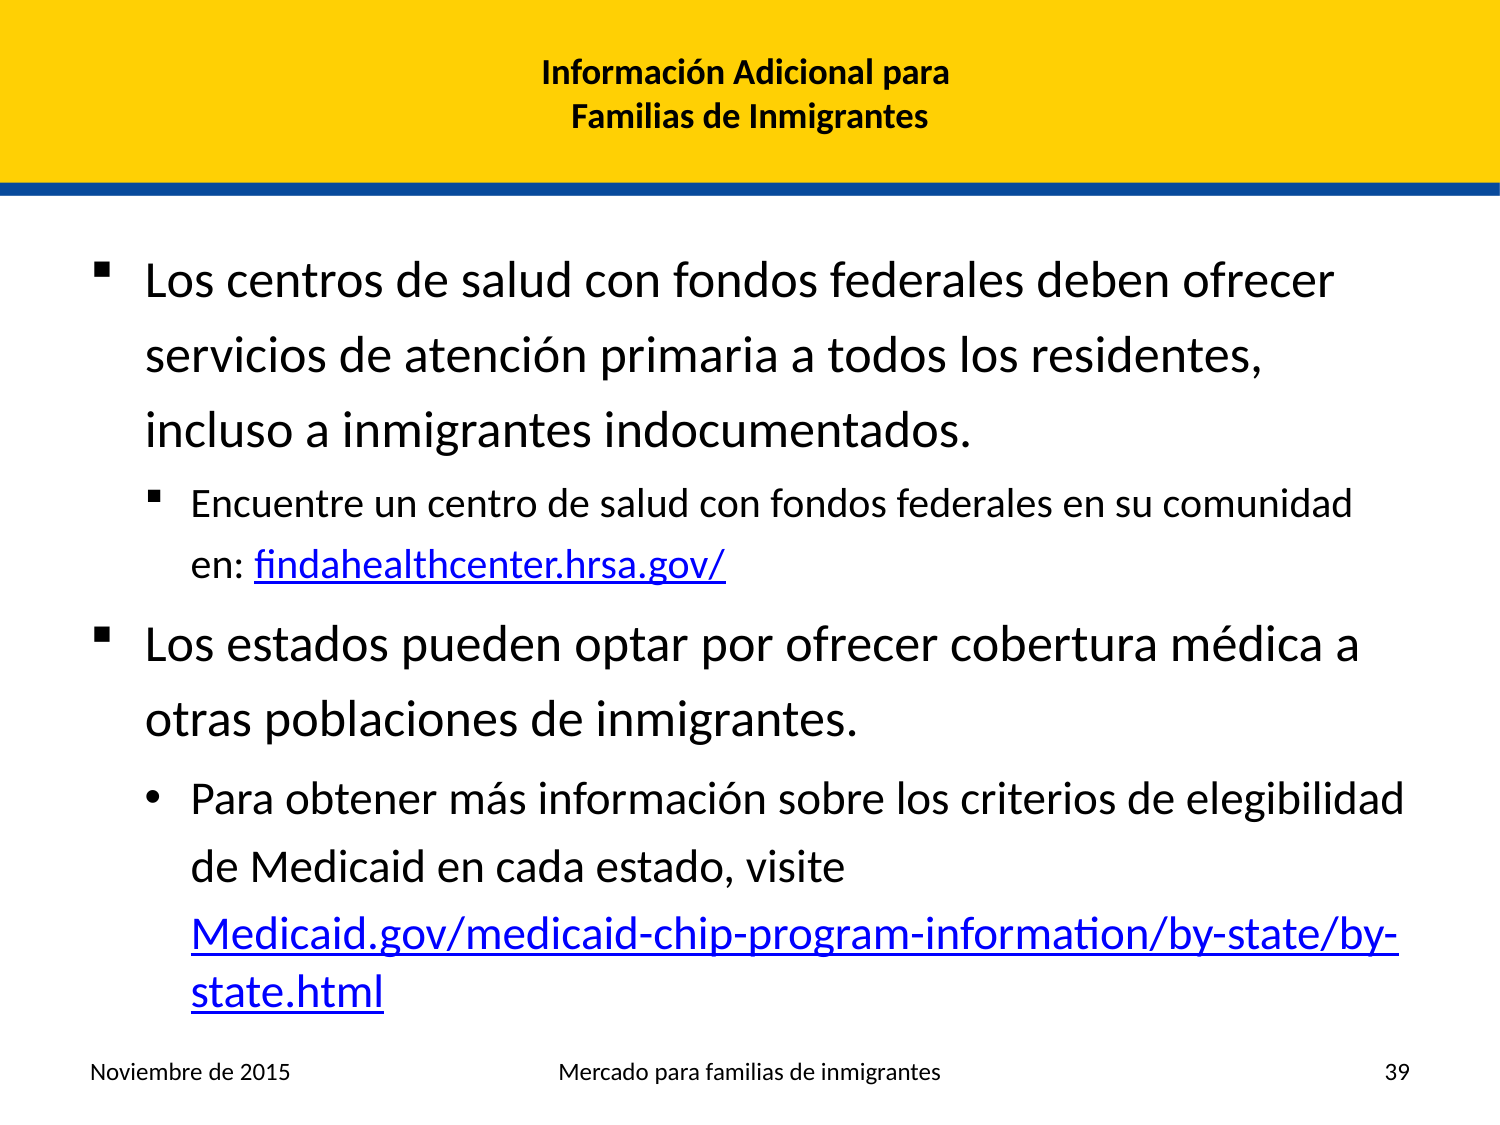

# Información Adicional para Familias de Inmigrantes
Los centros de salud con fondos federales deben ofrecer servicios de atención primaria a todos los residentes, incluso a inmigrantes indocumentados.
Encuentre un centro de salud con fondos federales en su comunidad en: findahealthcenter.hrsa.gov/
Los estados pueden optar por ofrecer cobertura médica a otras poblaciones de inmigrantes.
Para obtener más información sobre los criterios de elegibilidad de Medicaid en cada estado, visite Medicaid.gov/medicaid-chip-program-information/by-state/by-state.html

Noviembre de 2015
Mercado para familias de inmigrantes
39